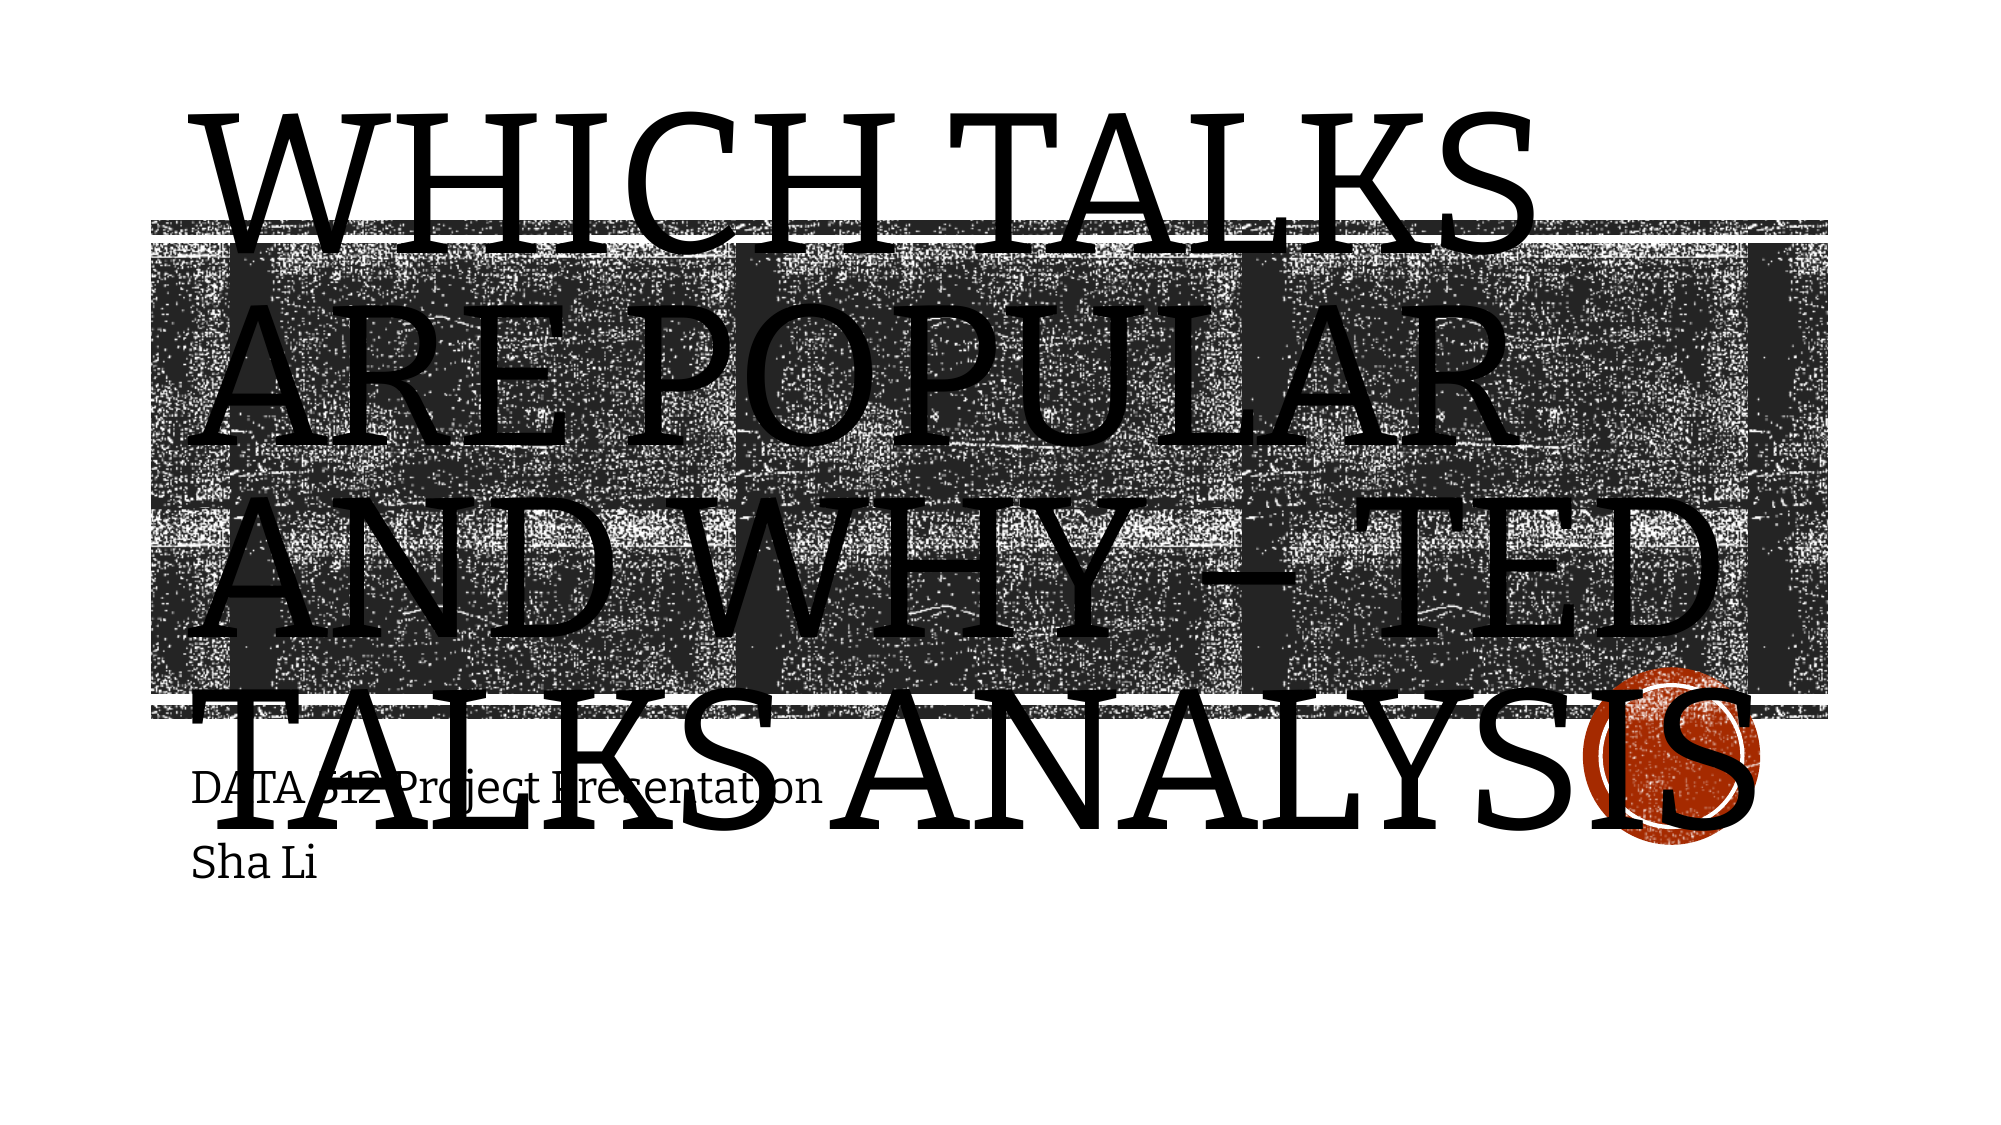

# Which talks are popular and why – TED Talks analysis
DATA 512 Project Presentation
Sha Li